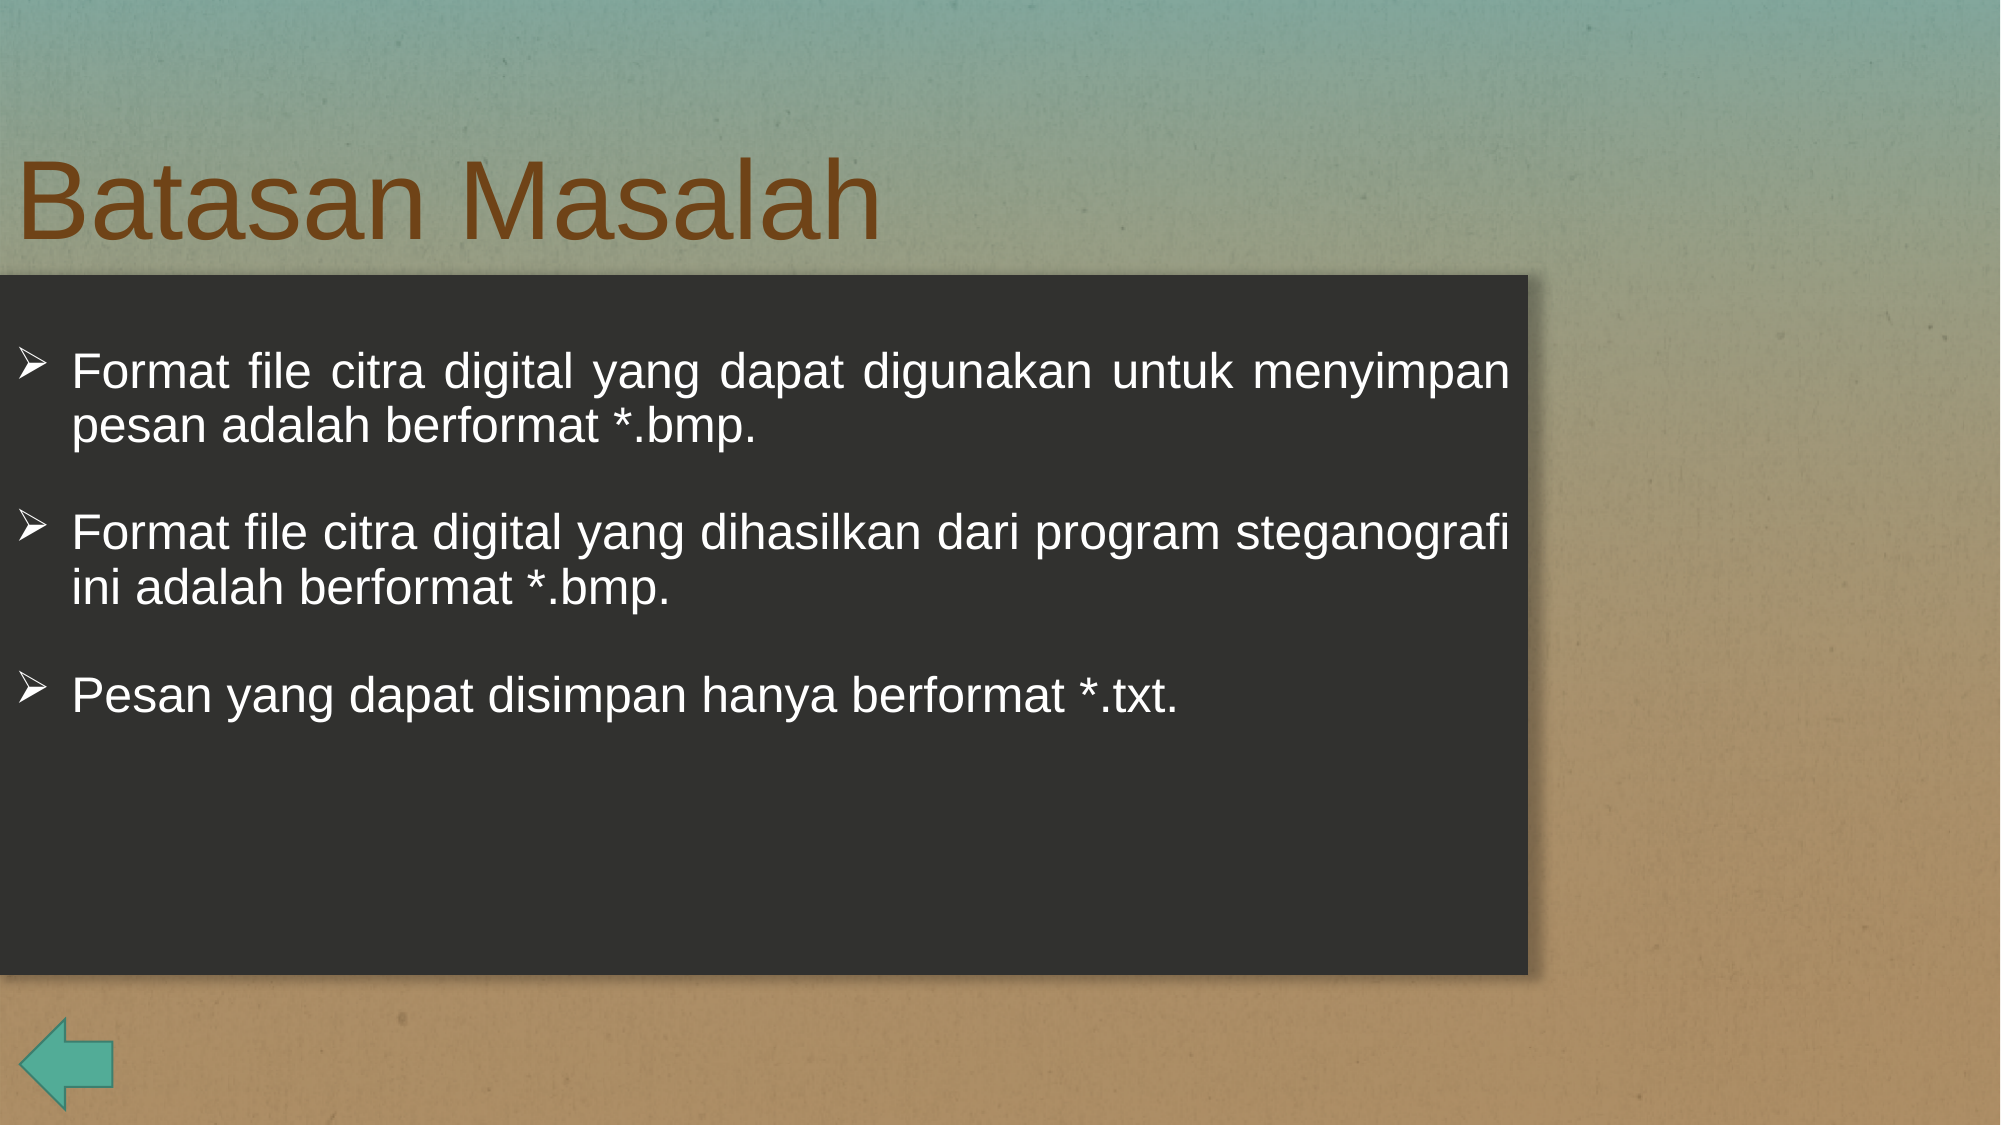

# Batasan Masalah
Format file citra digital yang dapat digunakan untuk menyimpan pesan adalah berformat *.bmp.

Format file citra digital yang dihasilkan dari program steganografi ini adalah berformat *.bmp.

Pesan yang dapat disimpan hanya berformat *.txt.